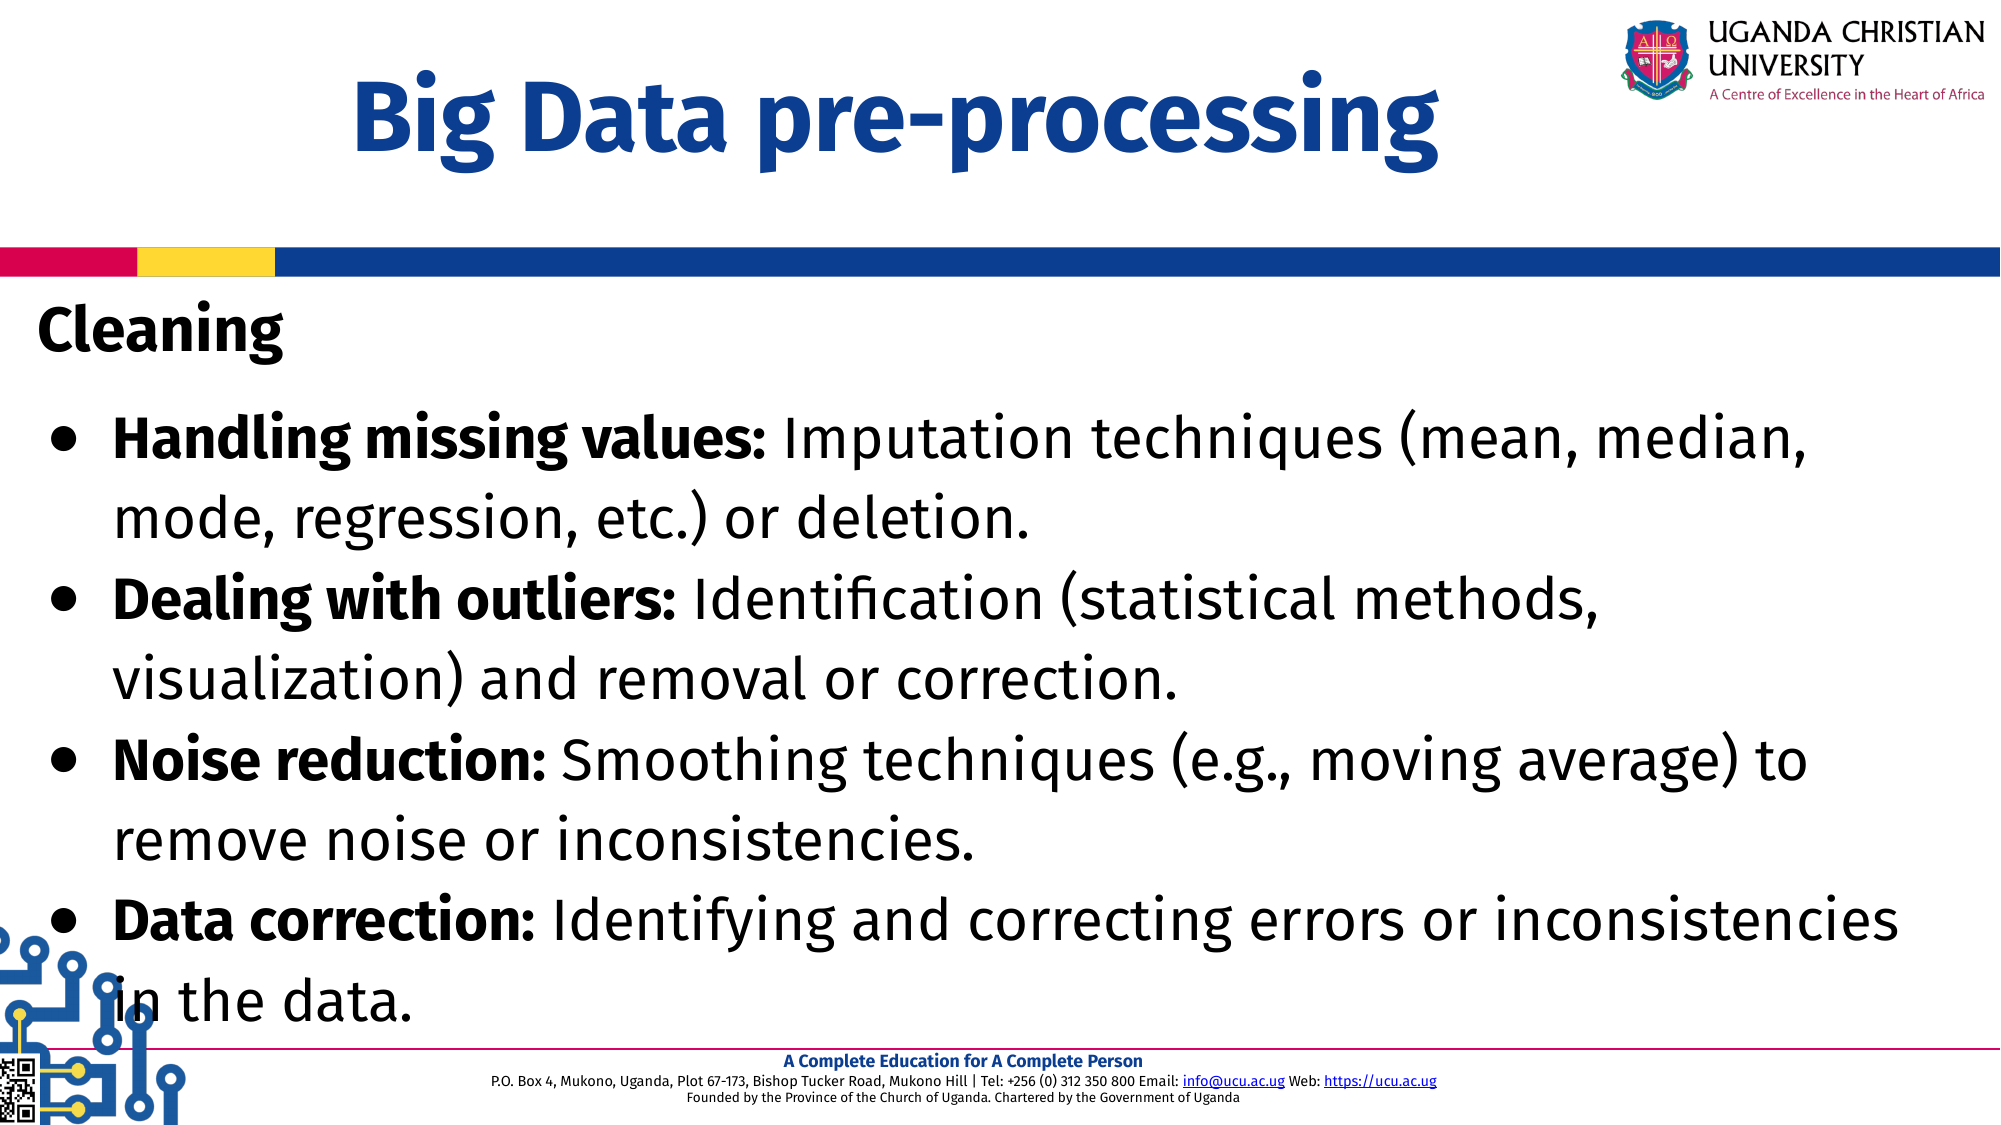

Big Data pre-processing

Cleaning
Handling missing values: Imputation techniques (mean, median, mode, regression, etc.) or deletion.
Dealing with outliers: Identification (statistical methods, visualization) and removal or correction.
Noise reduction: Smoothing techniques (e.g., moving average) to remove noise or inconsistencies.
Data correction: Identifying and correcting errors or inconsistencies in the data.